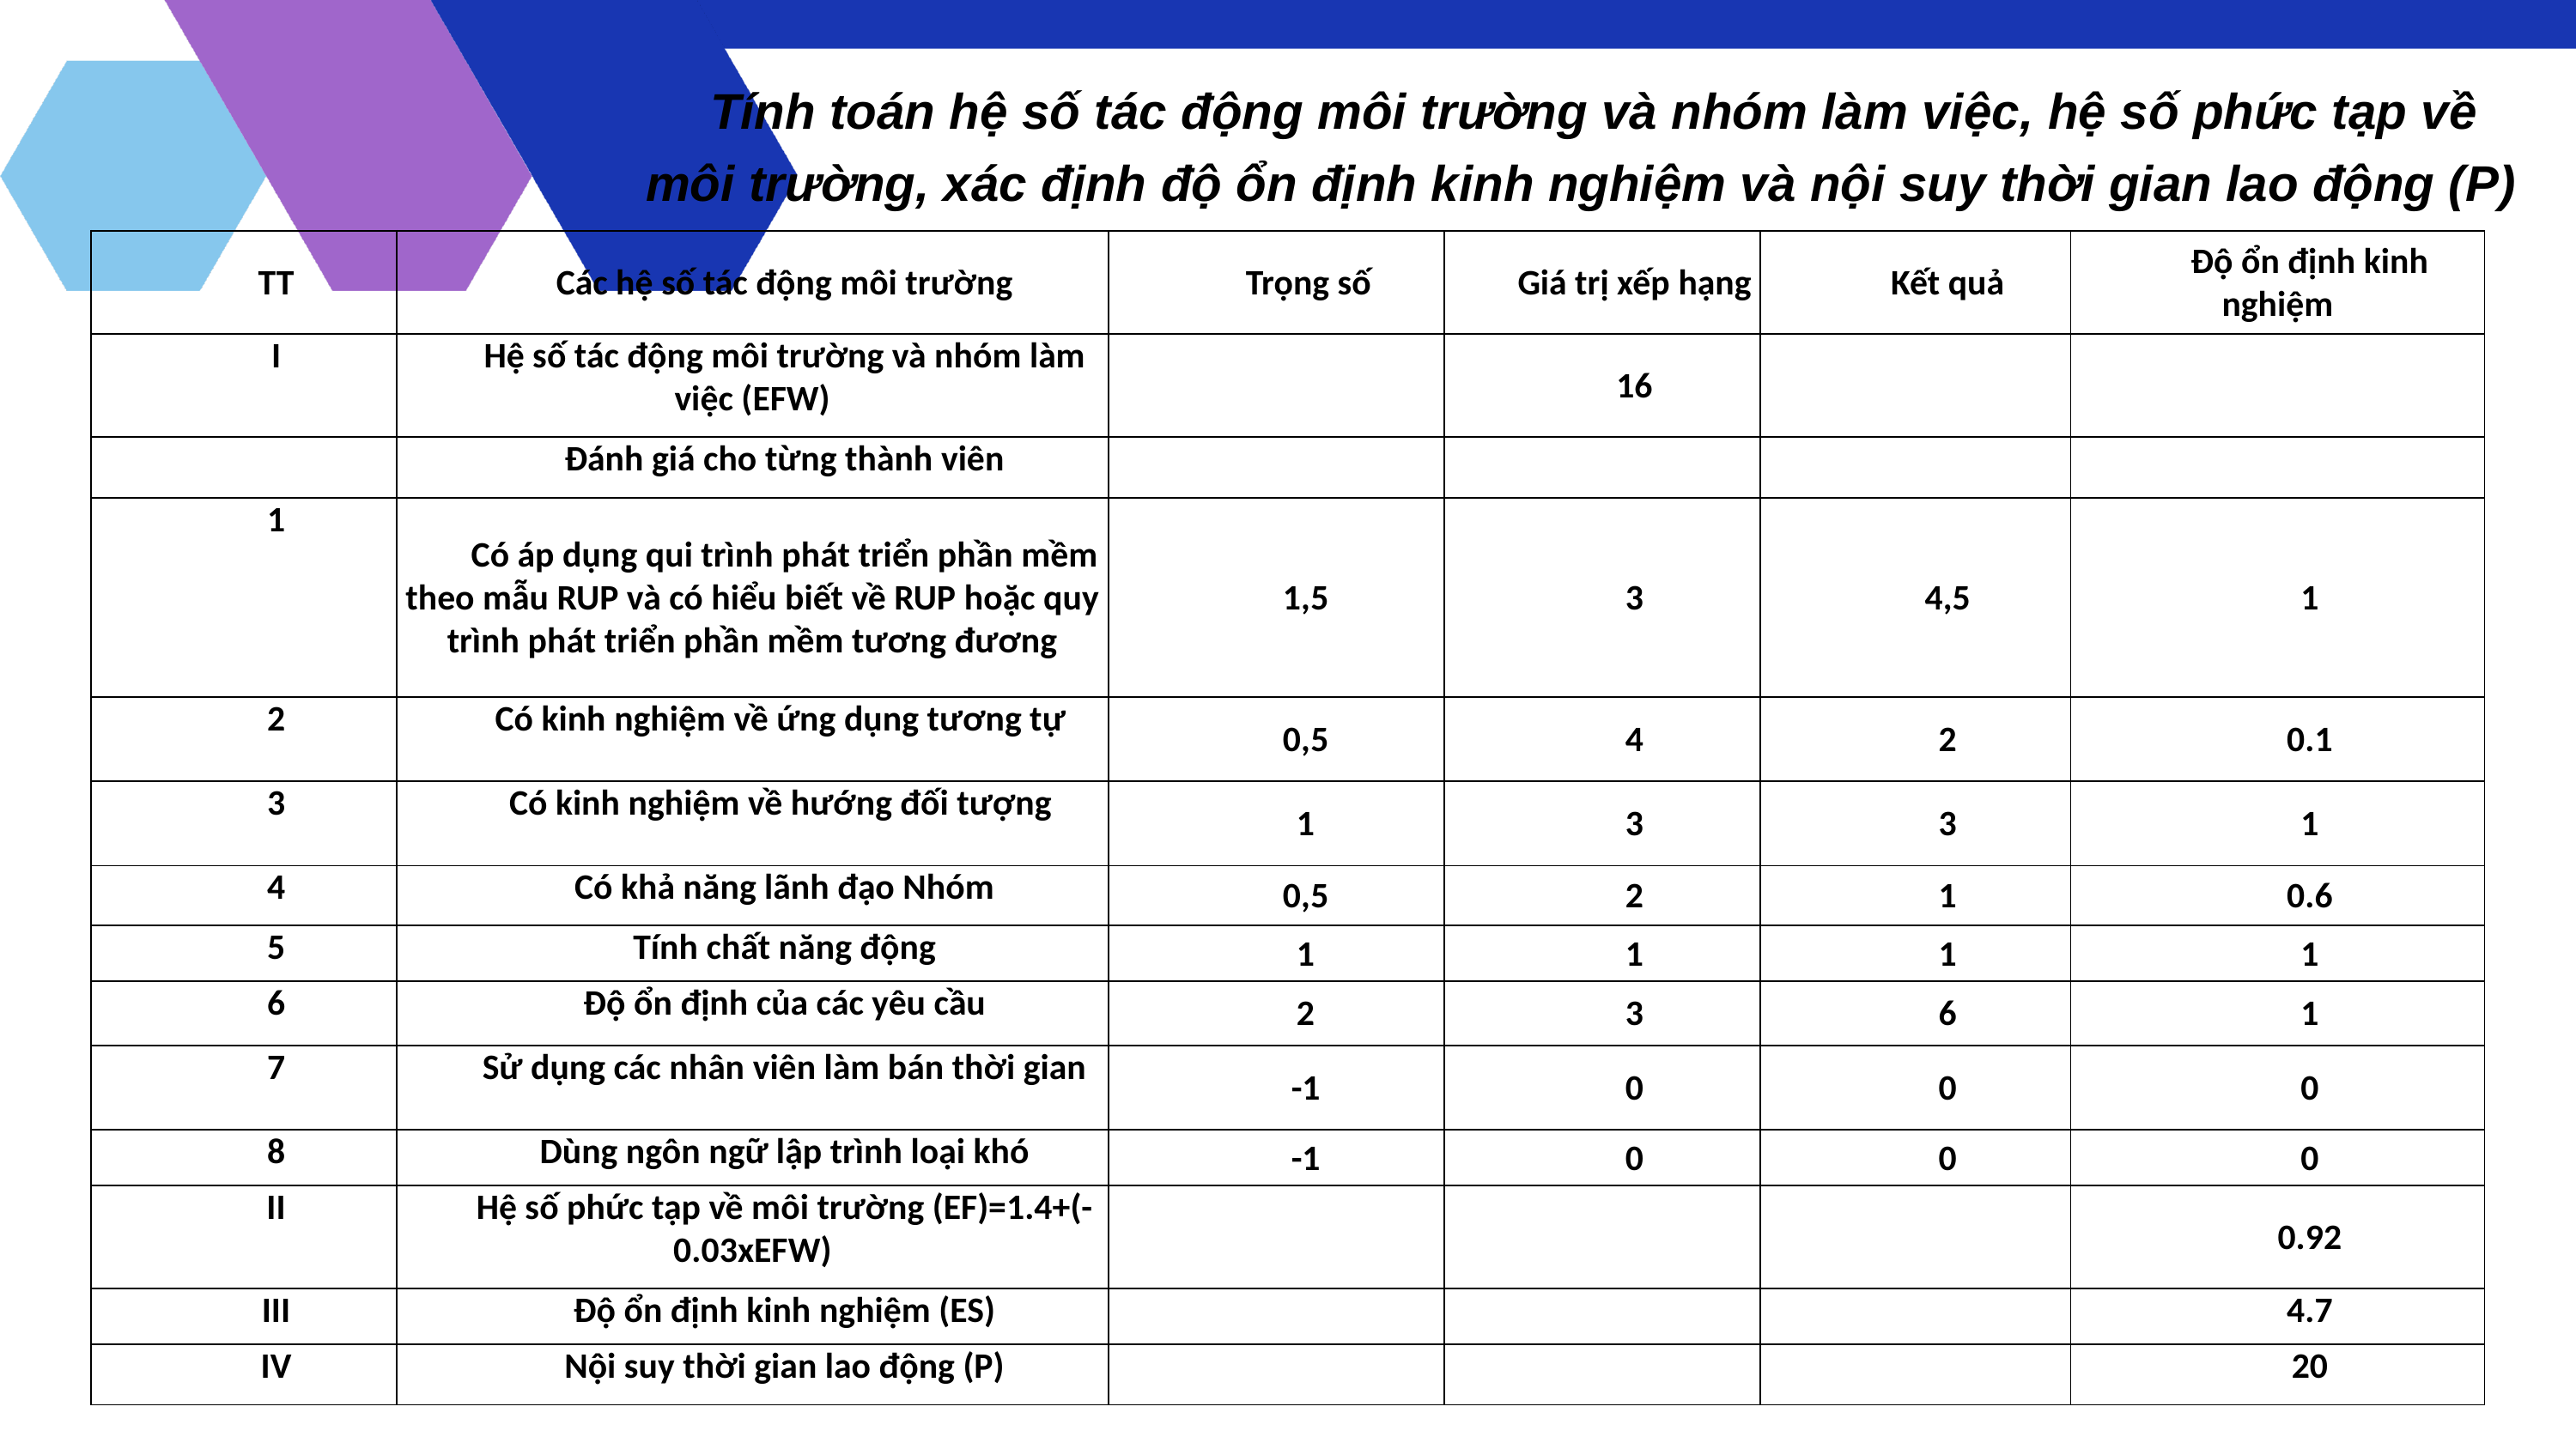

Tính toán hệ số tác động môi trường và nhóm làm việc, hệ số phức tạp về môi trường, xác định độ ổn định kinh nghiệm và nội suy thời gian lao động (P)
| TT | Các hệ số tác động môi trường | Trọng số | Giá trị xếp hạng | Kết quả | Độ ổn định kinh nghiệm |
| --- | --- | --- | --- | --- | --- |
| I | Hệ số tác động môi trường và nhóm làm việc (EFW) |  | 16 |  |  |
|  | Đánh giá cho từng thành viên |  |  |  |  |
| 1 | Có áp dụng qui trình phát triển phần mềm theo mẫu RUP và có hiểu biết về RUP hoặc quy trình phát triển phần mềm tương đương | 1,5 | 3 | 4,5 | 1 |
| 2 | Có kinh nghiệm về ứng dụng tương tự | 0,5 | 4 | 2 | 0.1 |
| 3 | Có kinh nghiệm về hướng đối tượng | 1 | 3 | 3 | 1 |
| 4 | Có khả năng lãnh đạo Nhóm | 0,5 | 2 | 1 | 0.6 |
| 5 | Tính chất năng động | 1 | 1 | 1 | 1 |
| 6 | Độ ổn định của các yêu cầu | 2 | 3 | 6 | 1 |
| 7 | Sử dụng các nhân viên làm bán thời gian | -1 | 0 | 0 | 0 |
| 8 | Dùng ngôn ngữ lập trình loại khó | -1 | 0 | 0 | 0 |
| II | Hệ số phức tạp về môi trường (EF)=1.4+(-0.03xEFW) |  |  |  | 0.92 |
| III | Độ ổn định kinh nghiệm (ES) |  |  |  | 4.7 |
| IV | Nội suy thời gian lao động (P) |  |  |  | 20 |